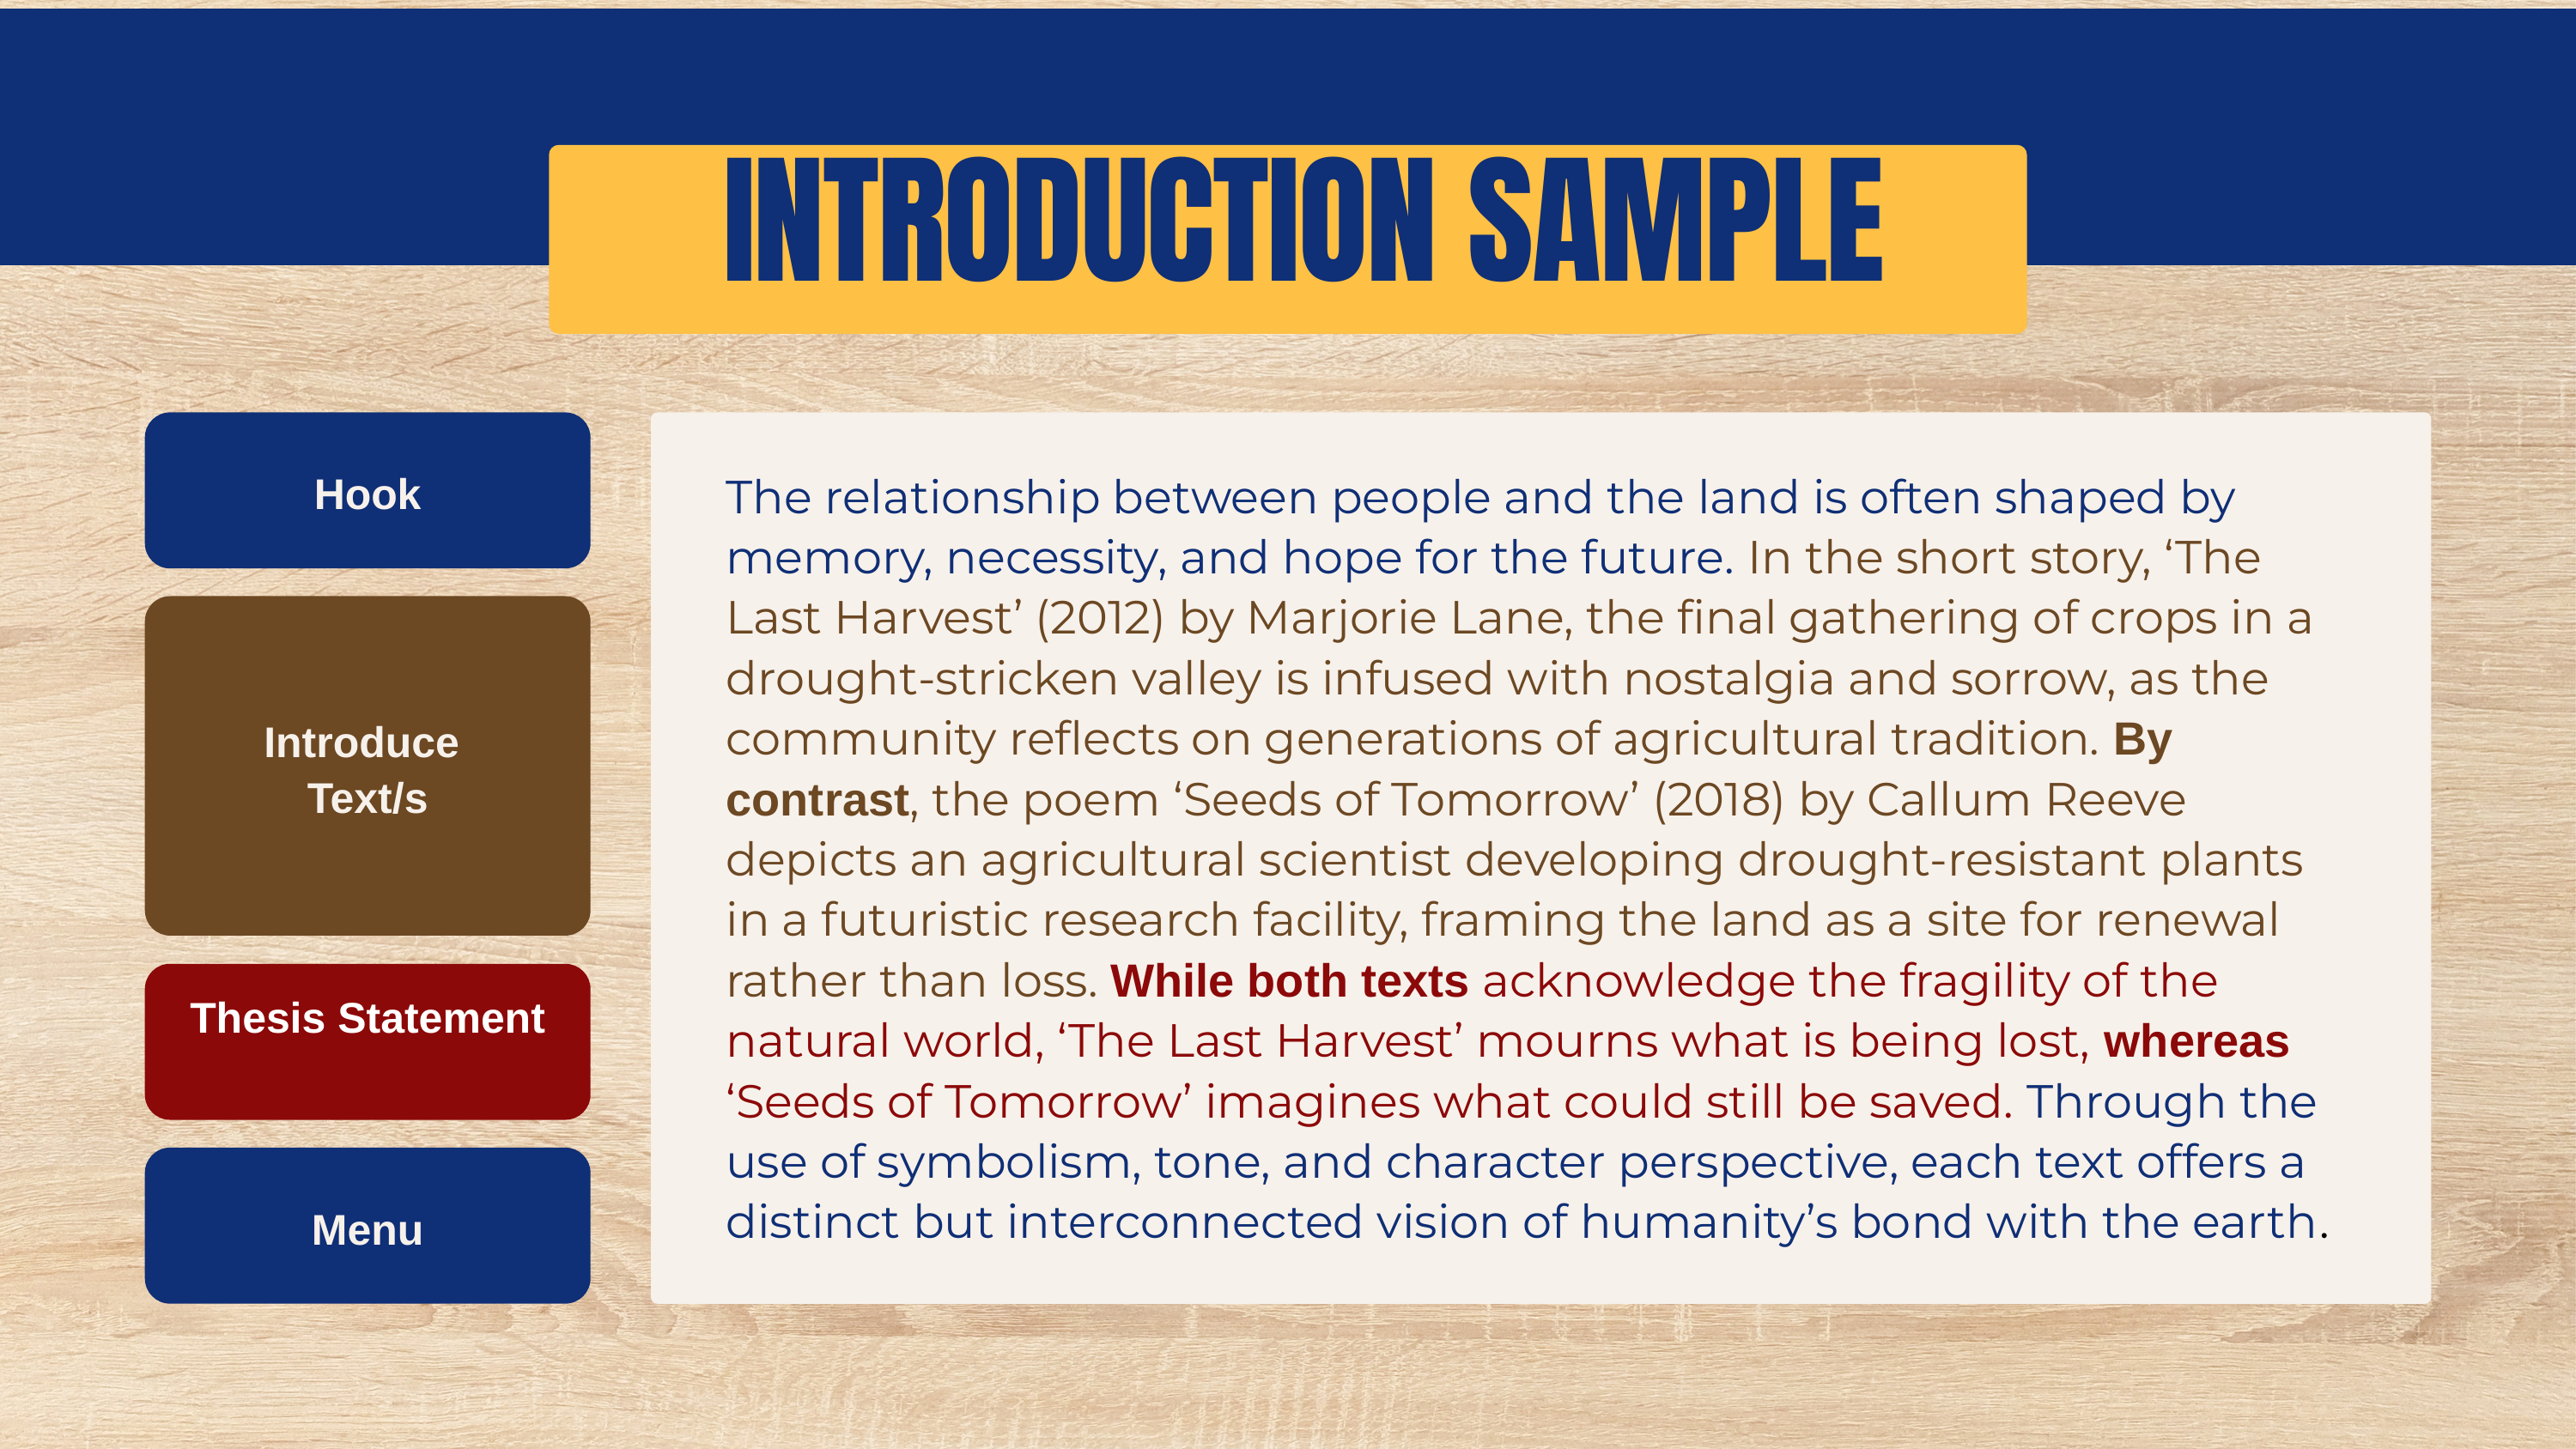

INTRODUCTION SAMPLE

Hook
The relationship between people and the land is often shaped by memory, necessity, and hope for the future. In the short story, ‘The Last Harvest’ (2012) by Marjorie Lane, the final gathering of crops in a drought-stricken valley is infused with nostalgia and sorrow, as the community reflects on generations of agricultural tradition. By contrast, the poem ‘Seeds of Tomorrow’ (2018) by Callum Reeve depicts an agricultural scientist developing drought-resistant plants in a futuristic research facility, framing the land as a site for renewal rather than loss. While both texts acknowledge the fragility of the natural world, ‘The Last Harvest’ mourns what is being lost, whereas ‘Seeds of Tomorrow’ imagines what could still be saved. Through the use of symbolism, tone, and character perspective, each text offers a distinct but interconnected vision of humanity’s bond with the earth.

Introduce
Text/s

Thesis Statement

Menu